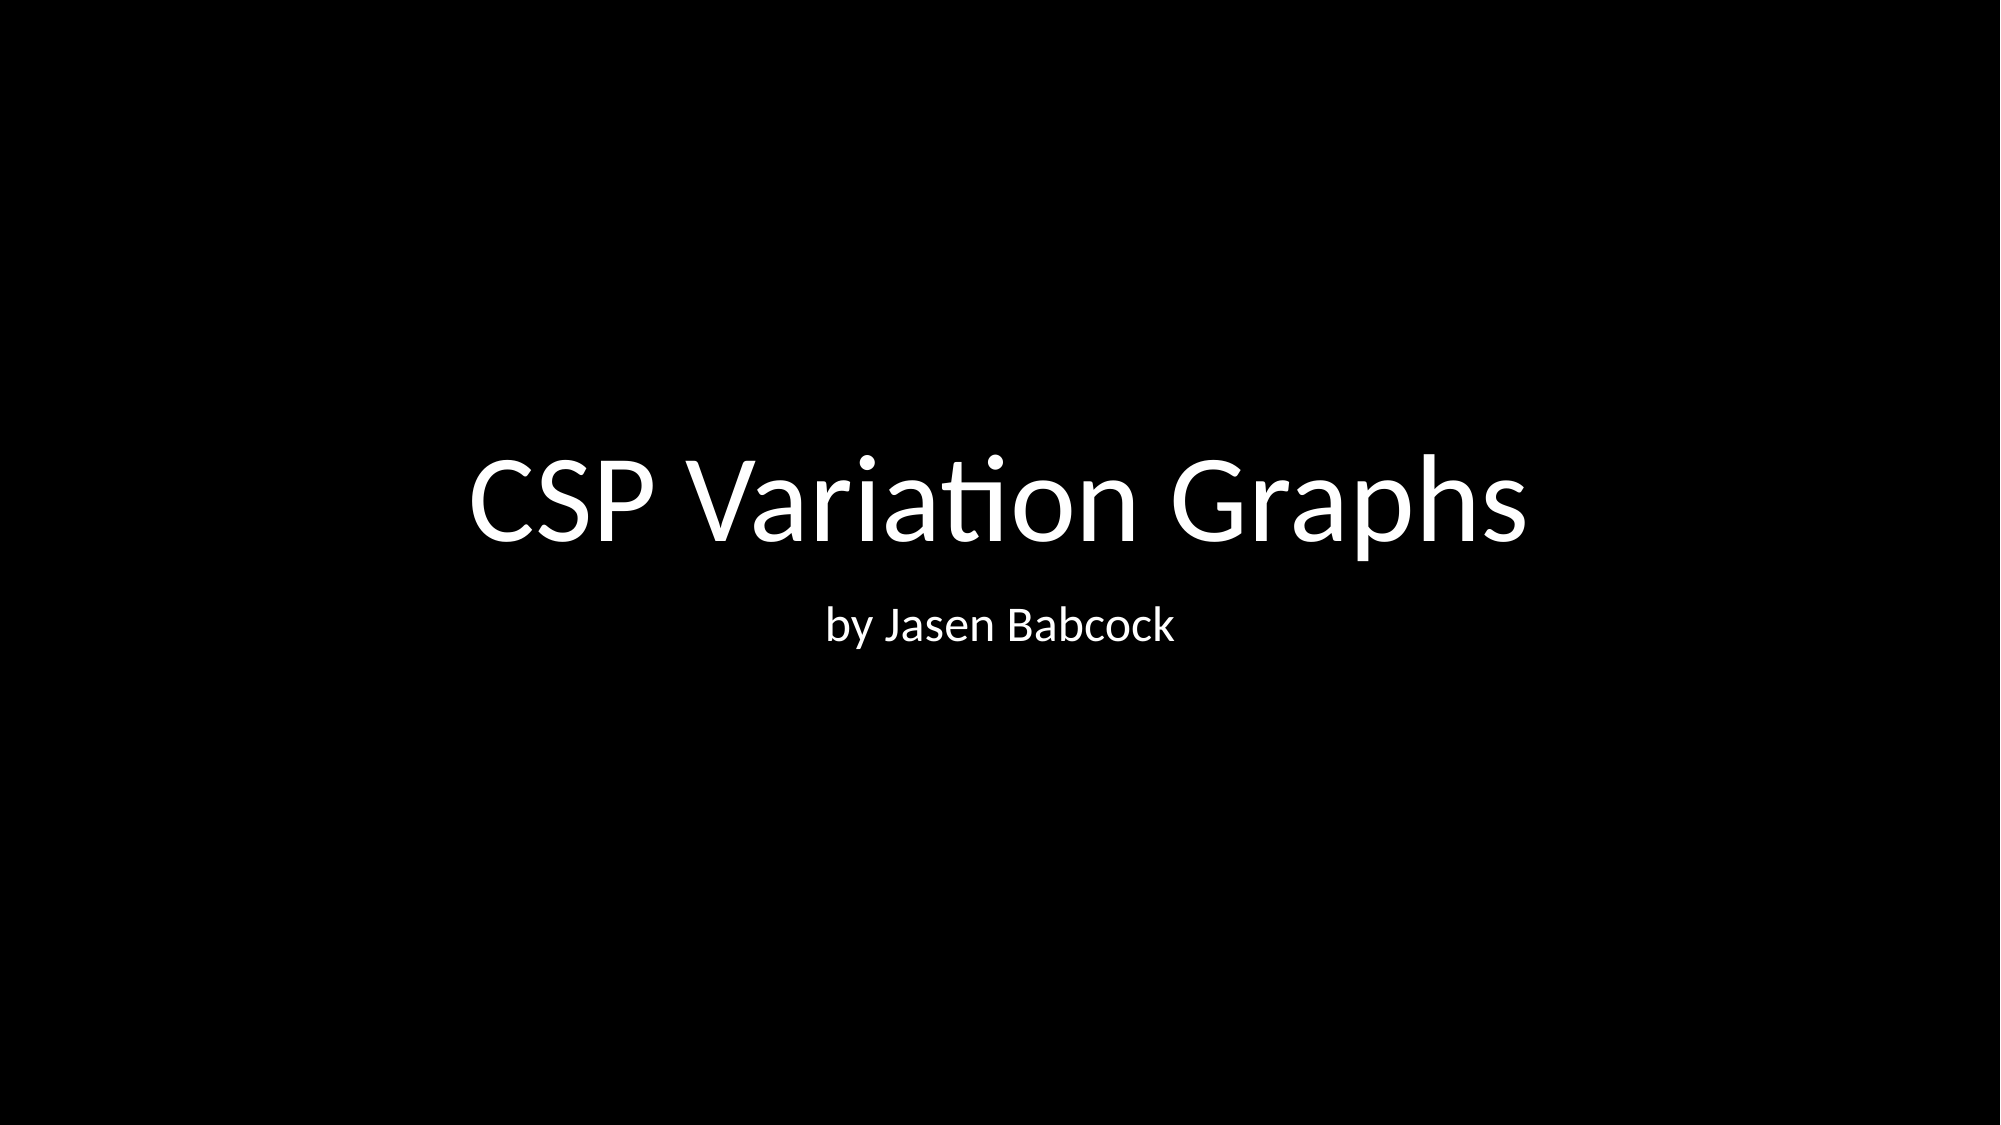

# CSP Variation Graphs
by Jasen Babcock